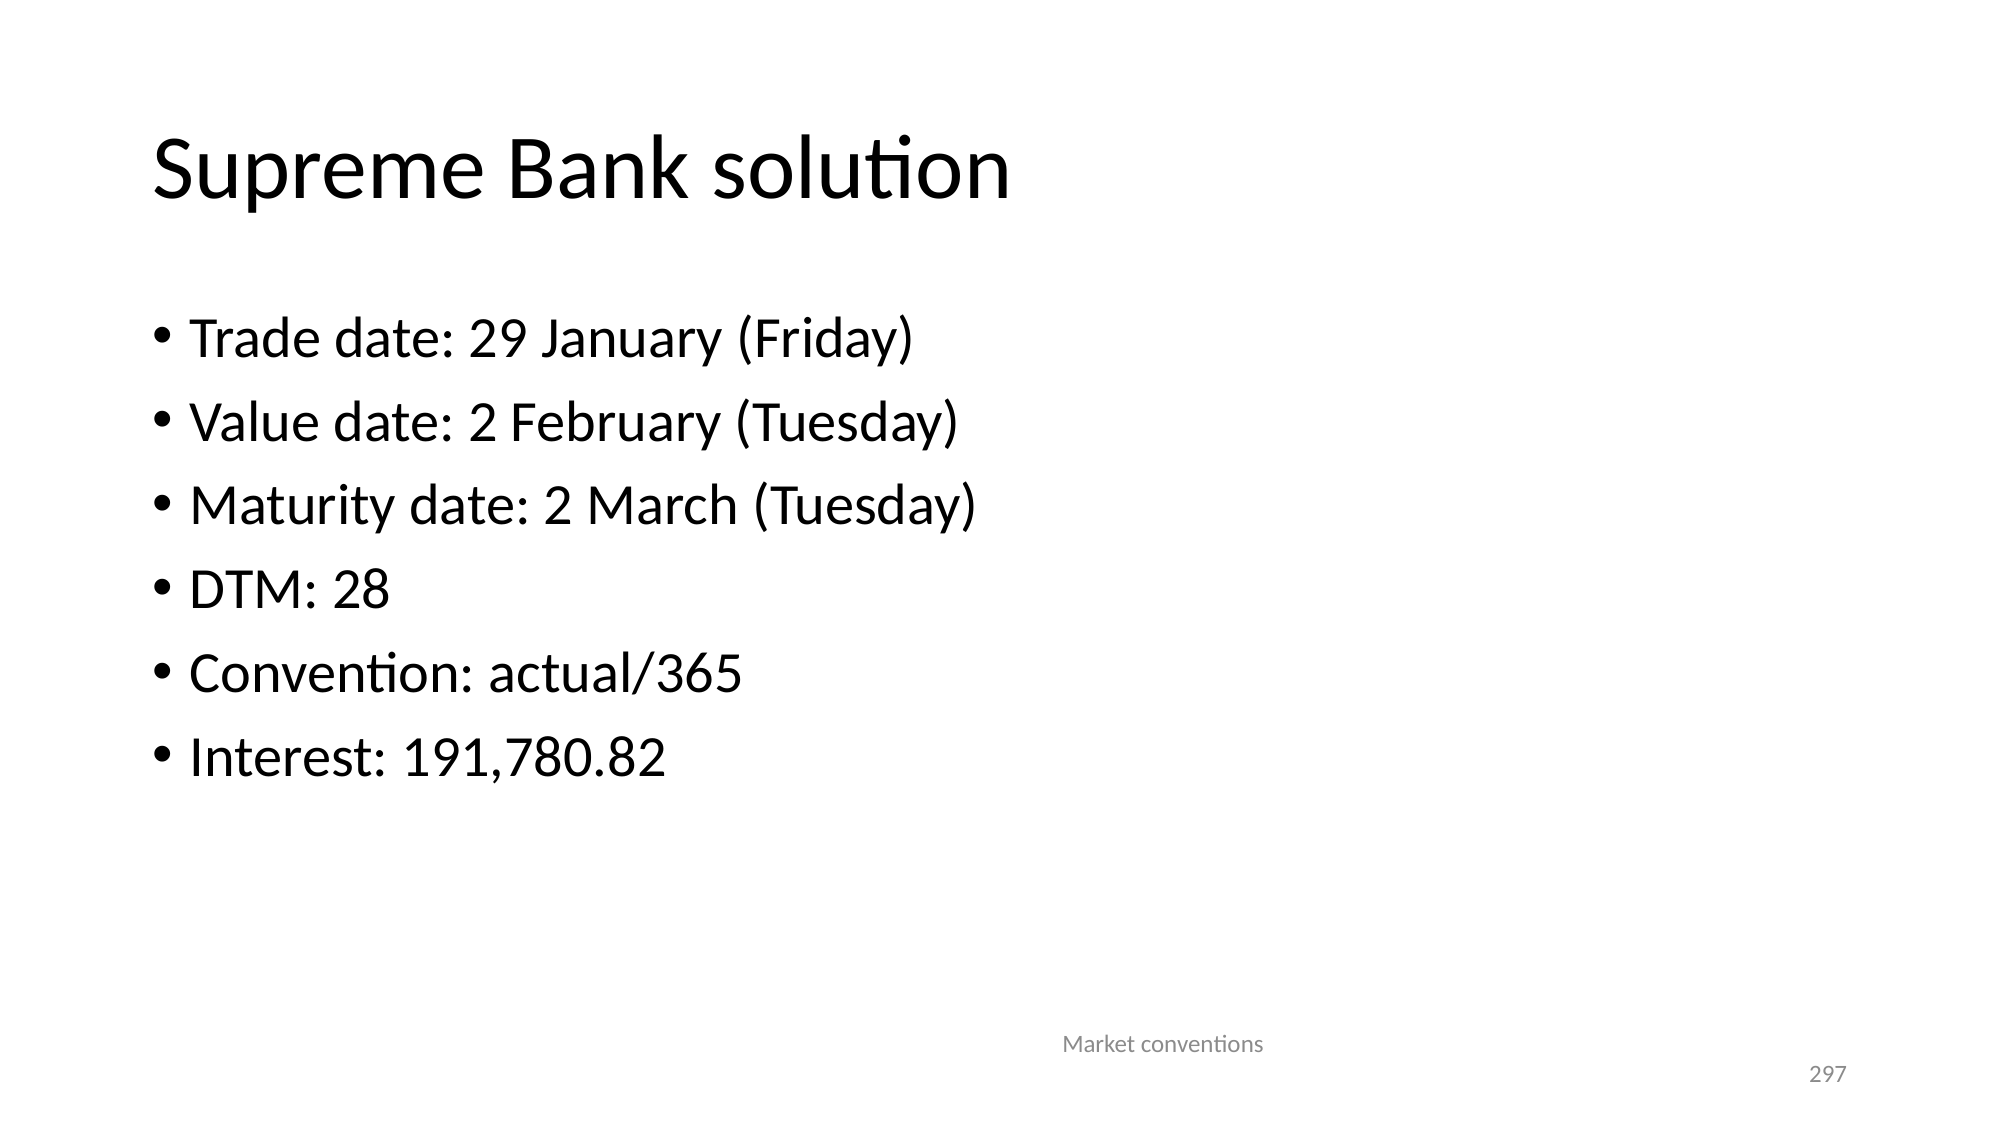

# Supreme Bank solution
Trade date: 29 January (Friday)
Value date: 2 February (Tuesday)
Maturity date: 2 March (Tuesday)
DTM: 28
Convention: actual/365
Interest: 191,780.82
Market conventions
297